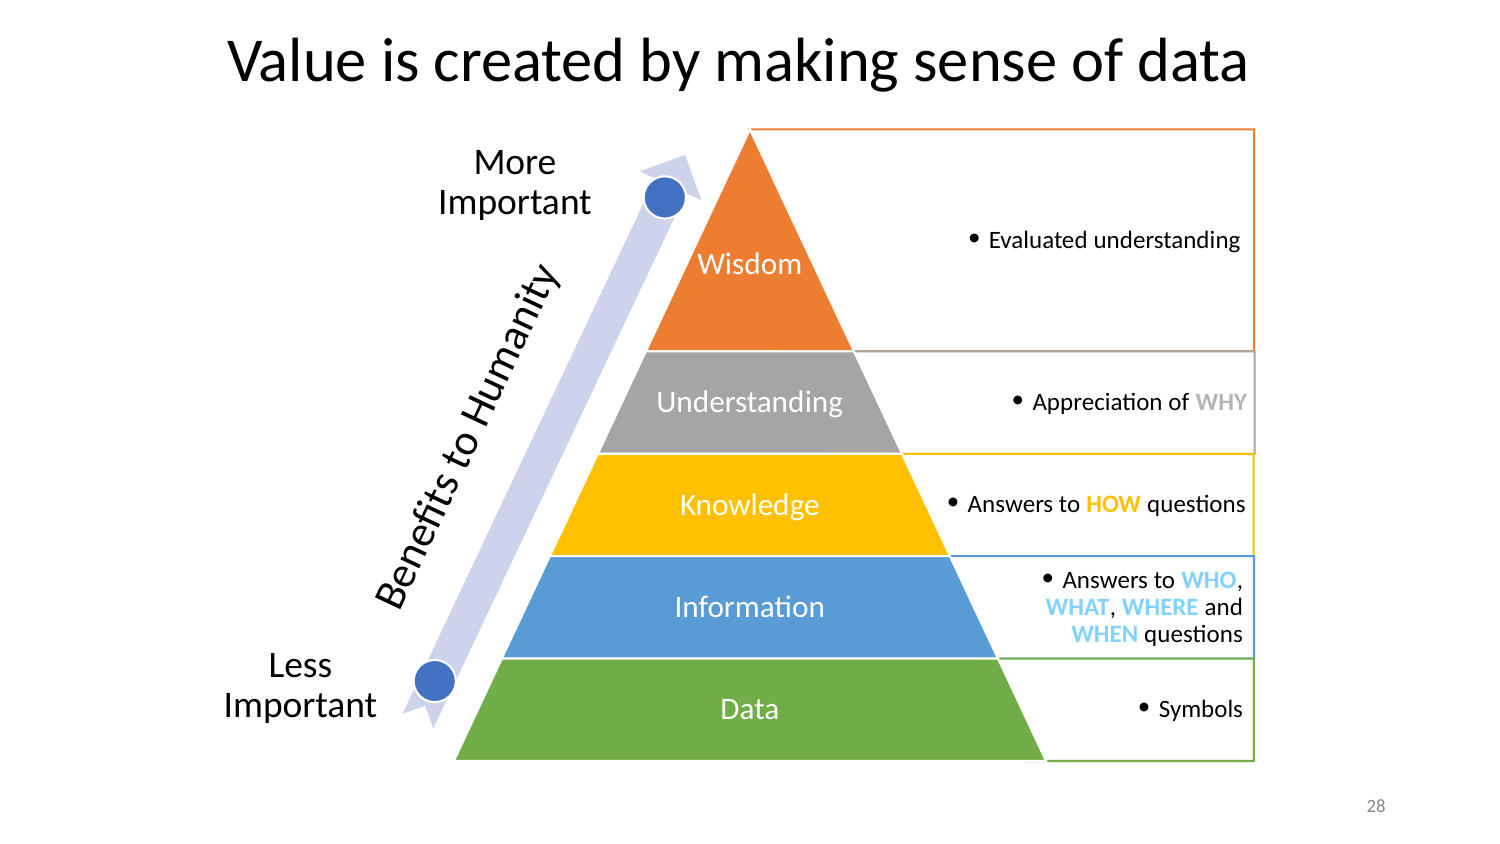

Value is created by making sense of data

More Important

Less Important

Wisdom

Evaluated understanding

Understanding

Appreciation of WHY

Knowledge

Answers to HOW questions

Information

Answers to WHO, WHAT, WHERE and WHEN questions

Data

Symbols
Benefits to Humanity
28